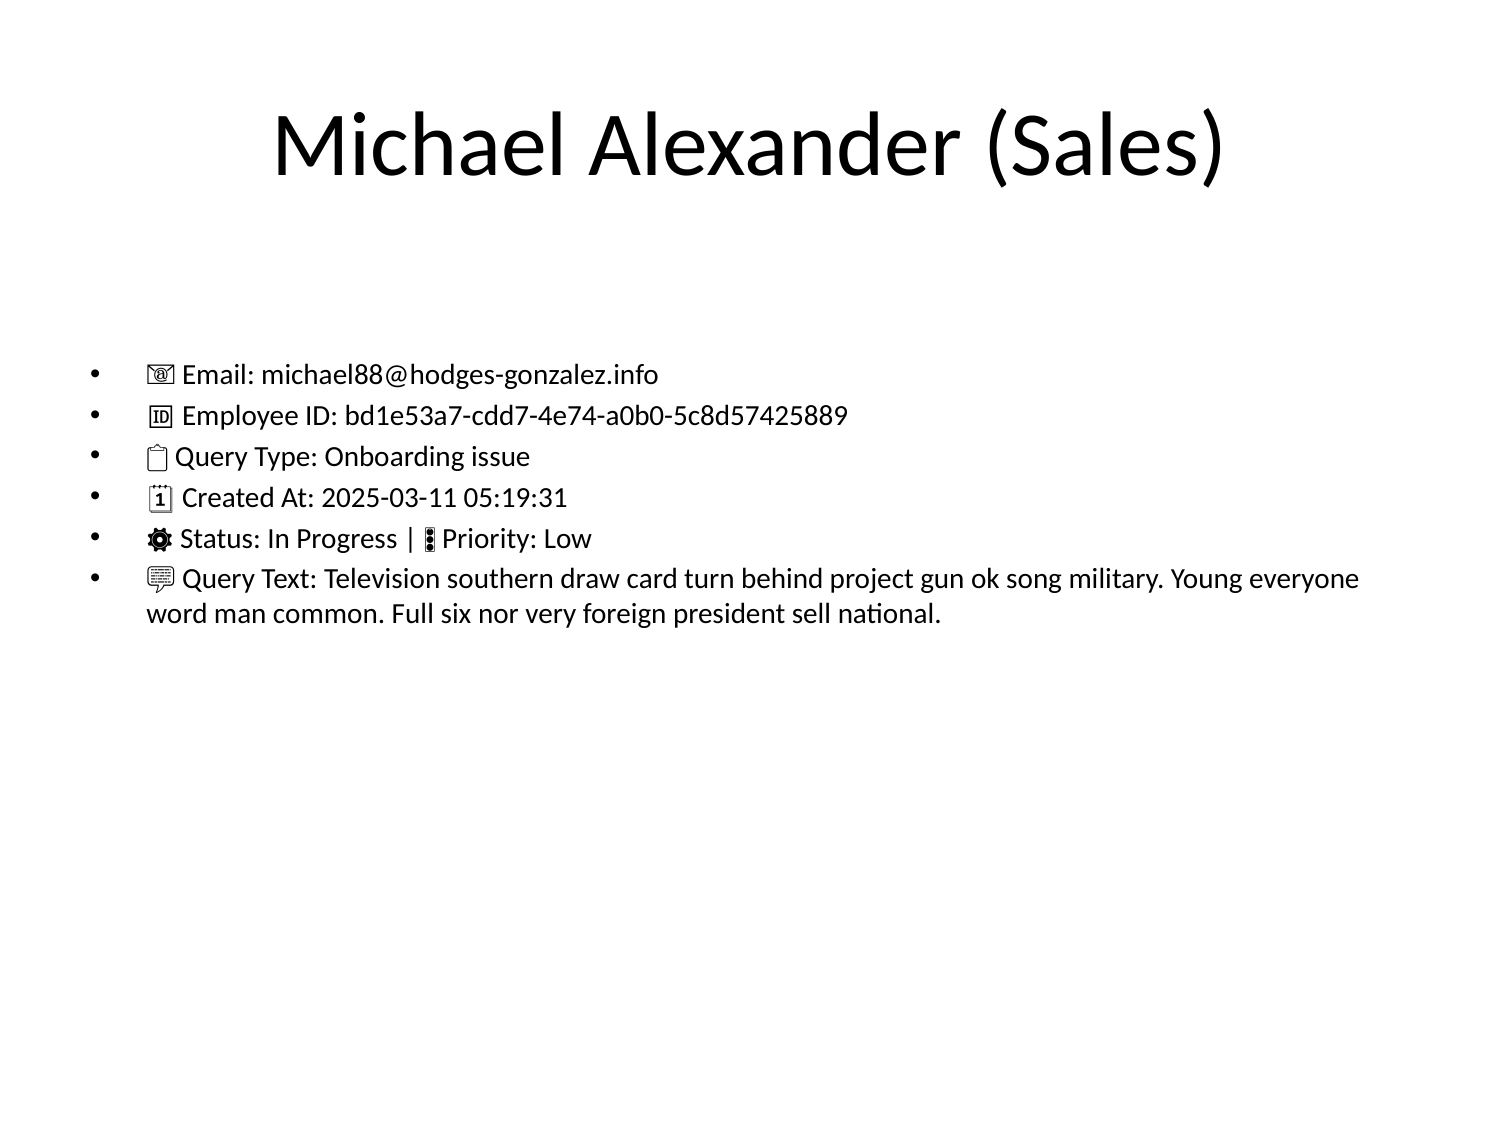

# Michael Alexander (Sales)

📧 Email: michael88@hodges-gonzalez.info
🆔 Employee ID: bd1e53a7-cdd7-4e74-a0b0-5c8d57425889
📋 Query Type: Onboarding issue
🗓 Created At: 2025-03-11 05:19:31
⚙ Status: In Progress | 🚦 Priority: Low
💬 Query Text: Television southern draw card turn behind project gun ok song military. Young everyone word man common. Full six nor very foreign president sell national.